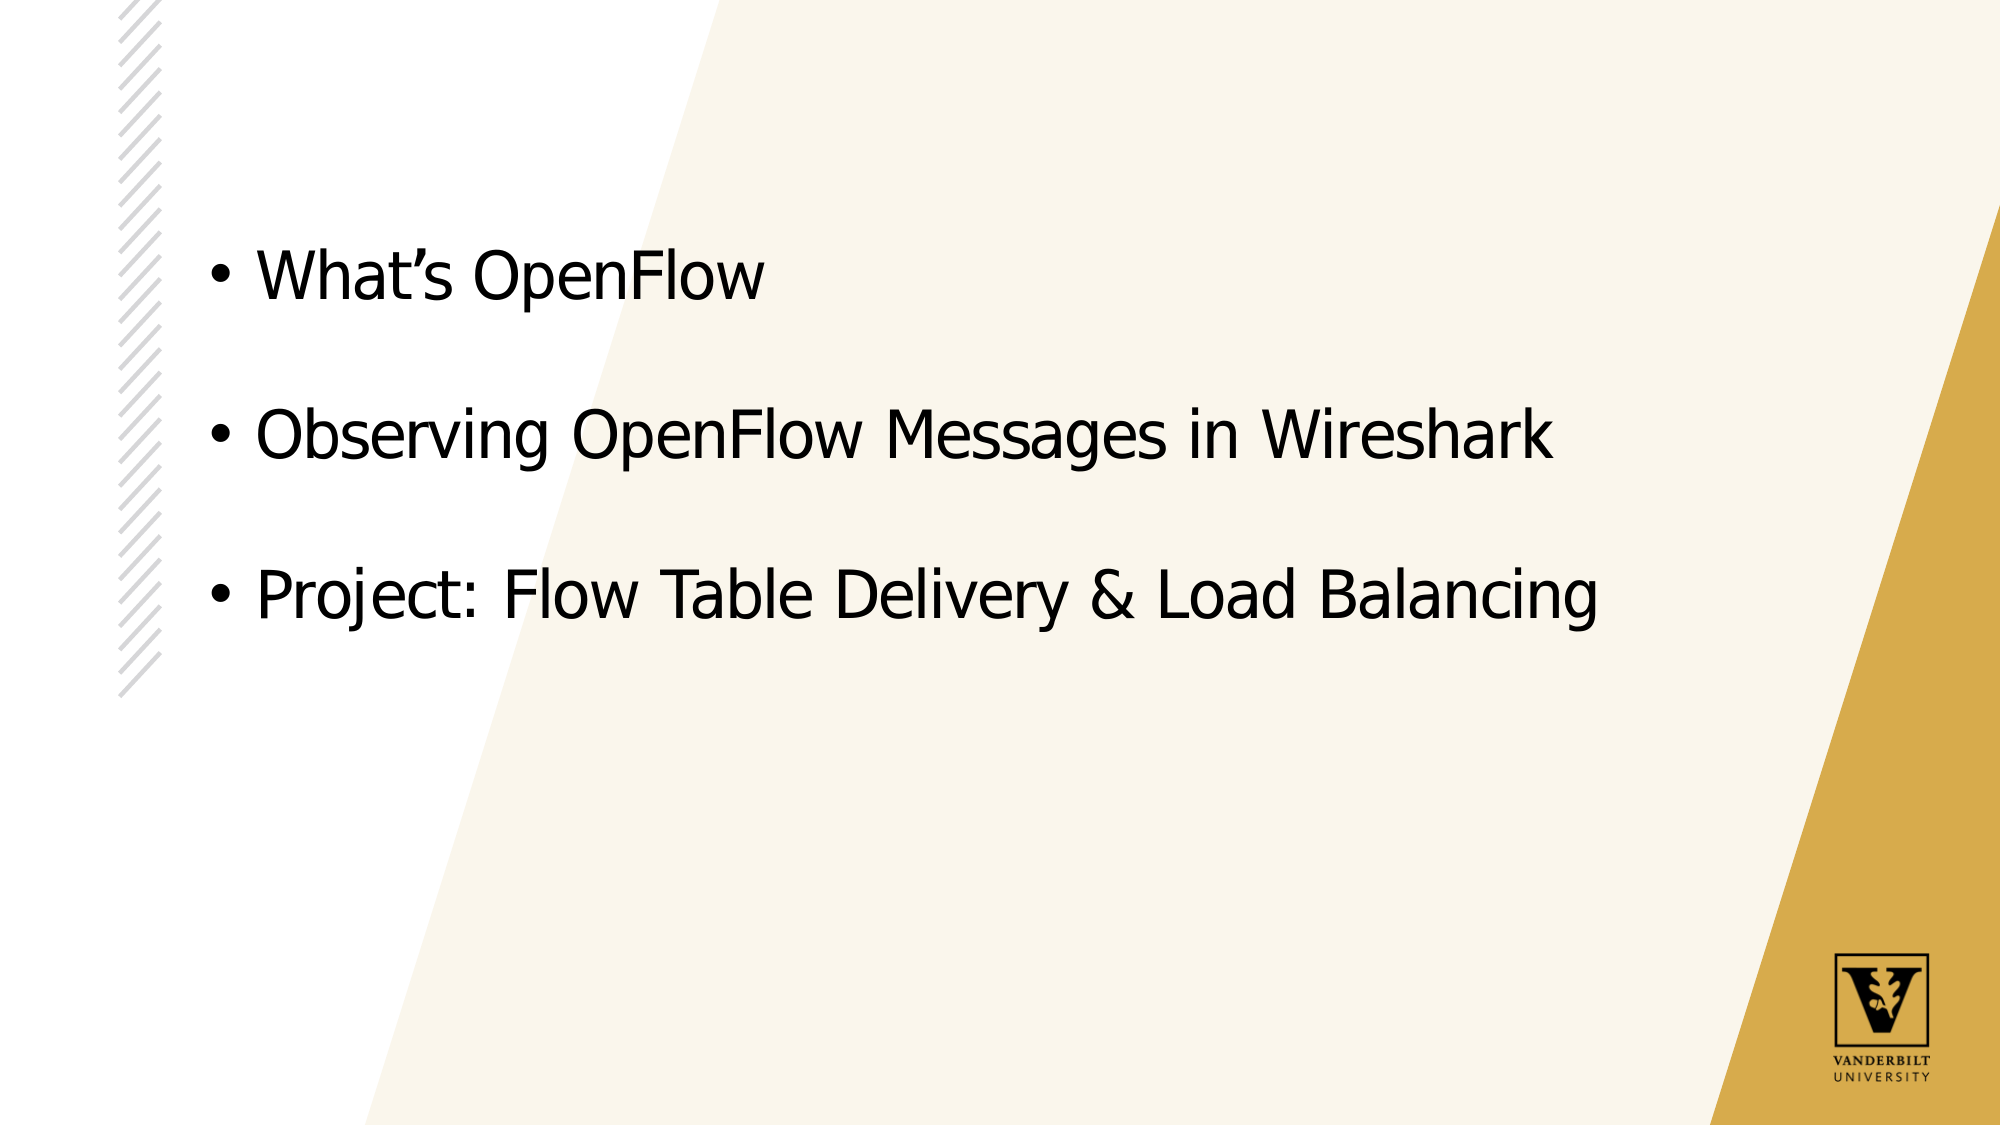

What’s OpenFlow
Observing OpenFlow Messages in Wireshark
Project: Flow Table Delivery & Load Balancing
2